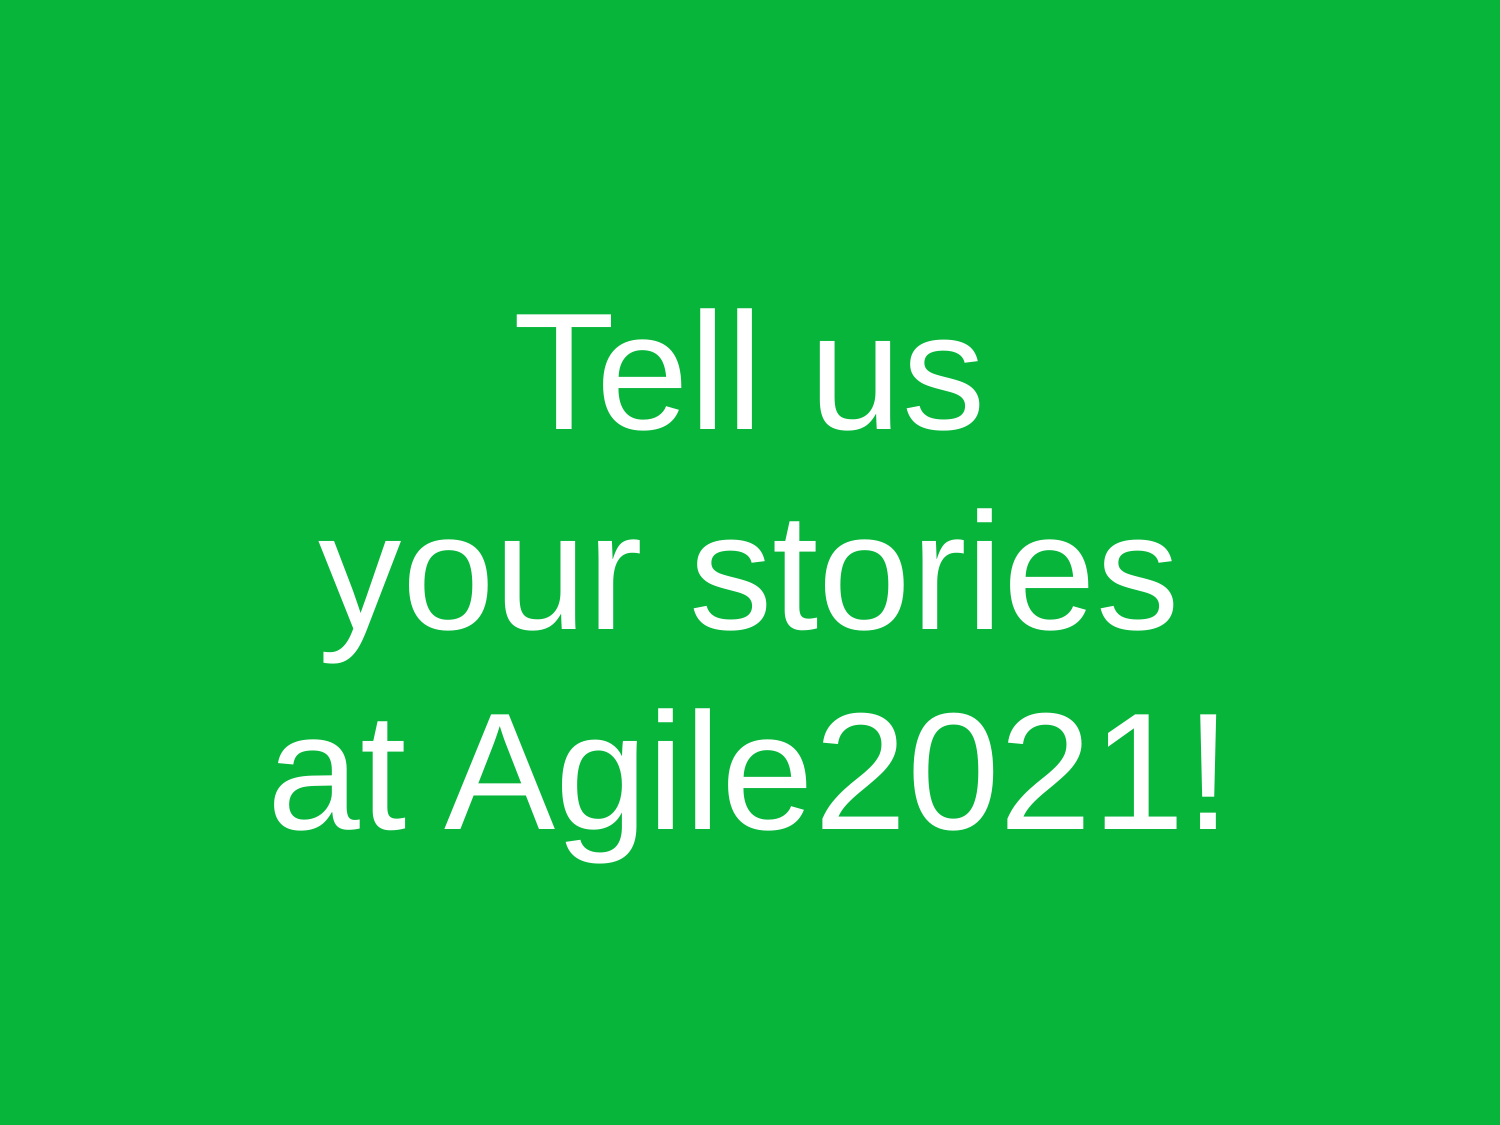

# Tell us your stories at Agile2021!